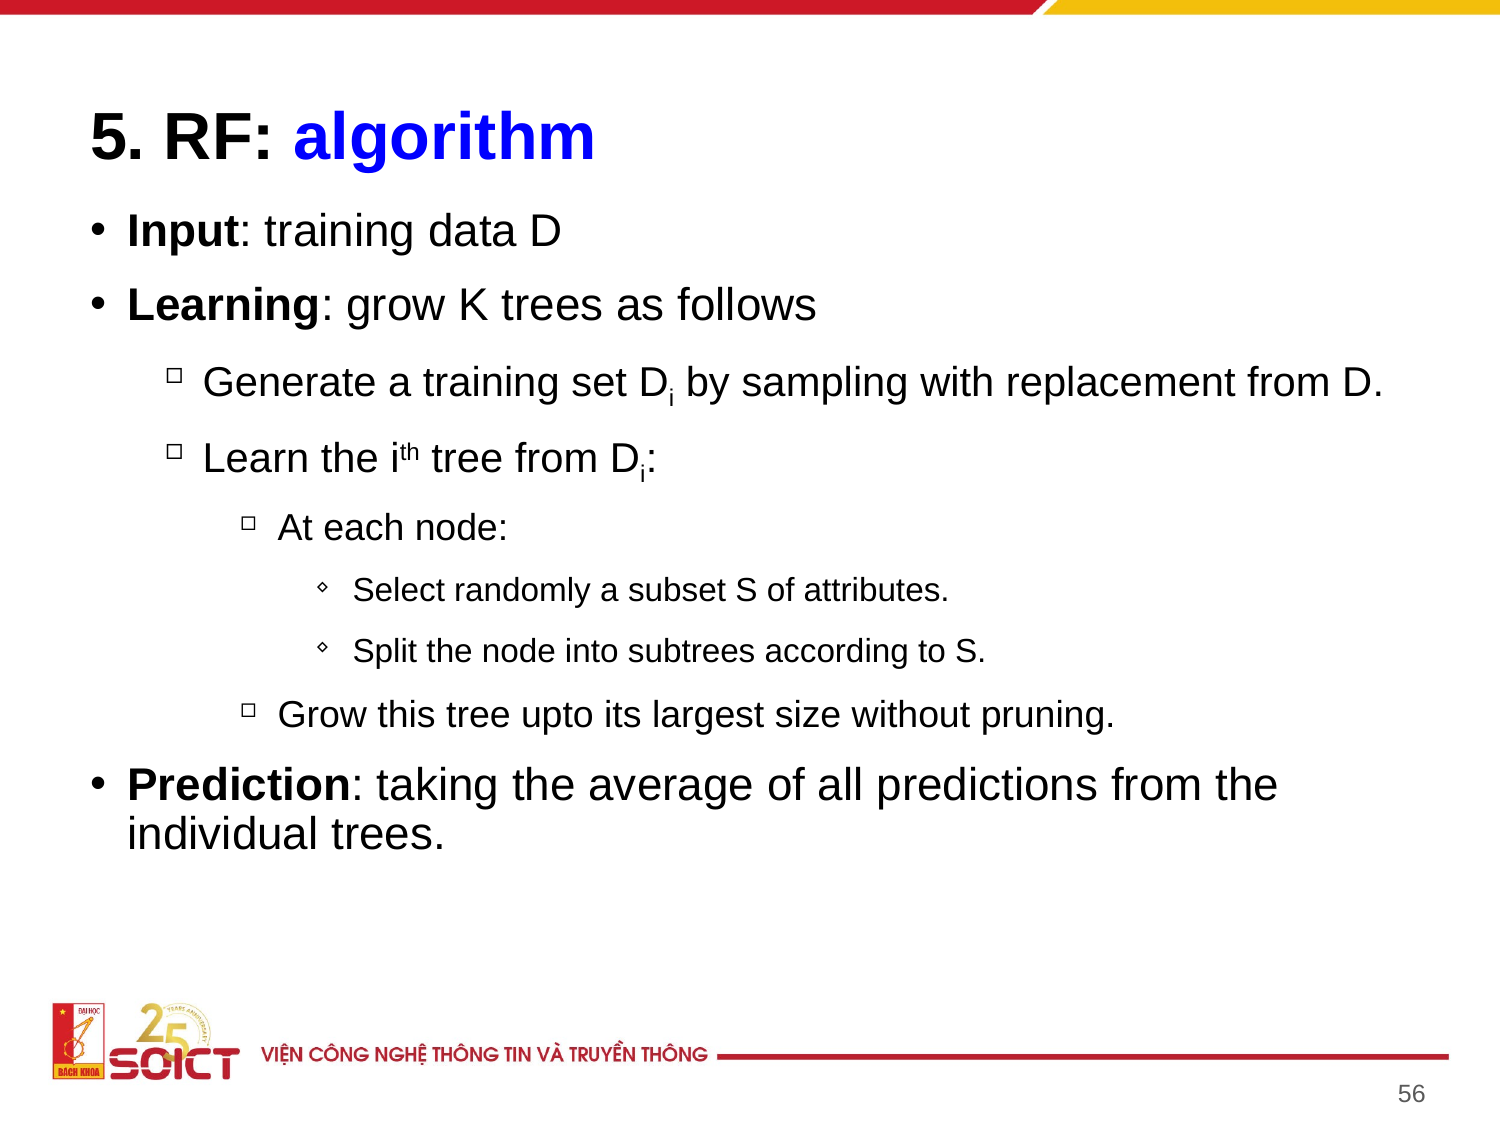

# 5. RF: algorithm
Input: training data D
Learning: grow K trees as follows
Generate a training set Di by sampling with replacement from D.
Learn the ith tree from Di:
At each node:
Select randomly a subset S of attributes.
Split the node into subtrees according to S.
Grow this tree upto its largest size without pruning.
Prediction: taking the average of all predictions from the individual trees.

56